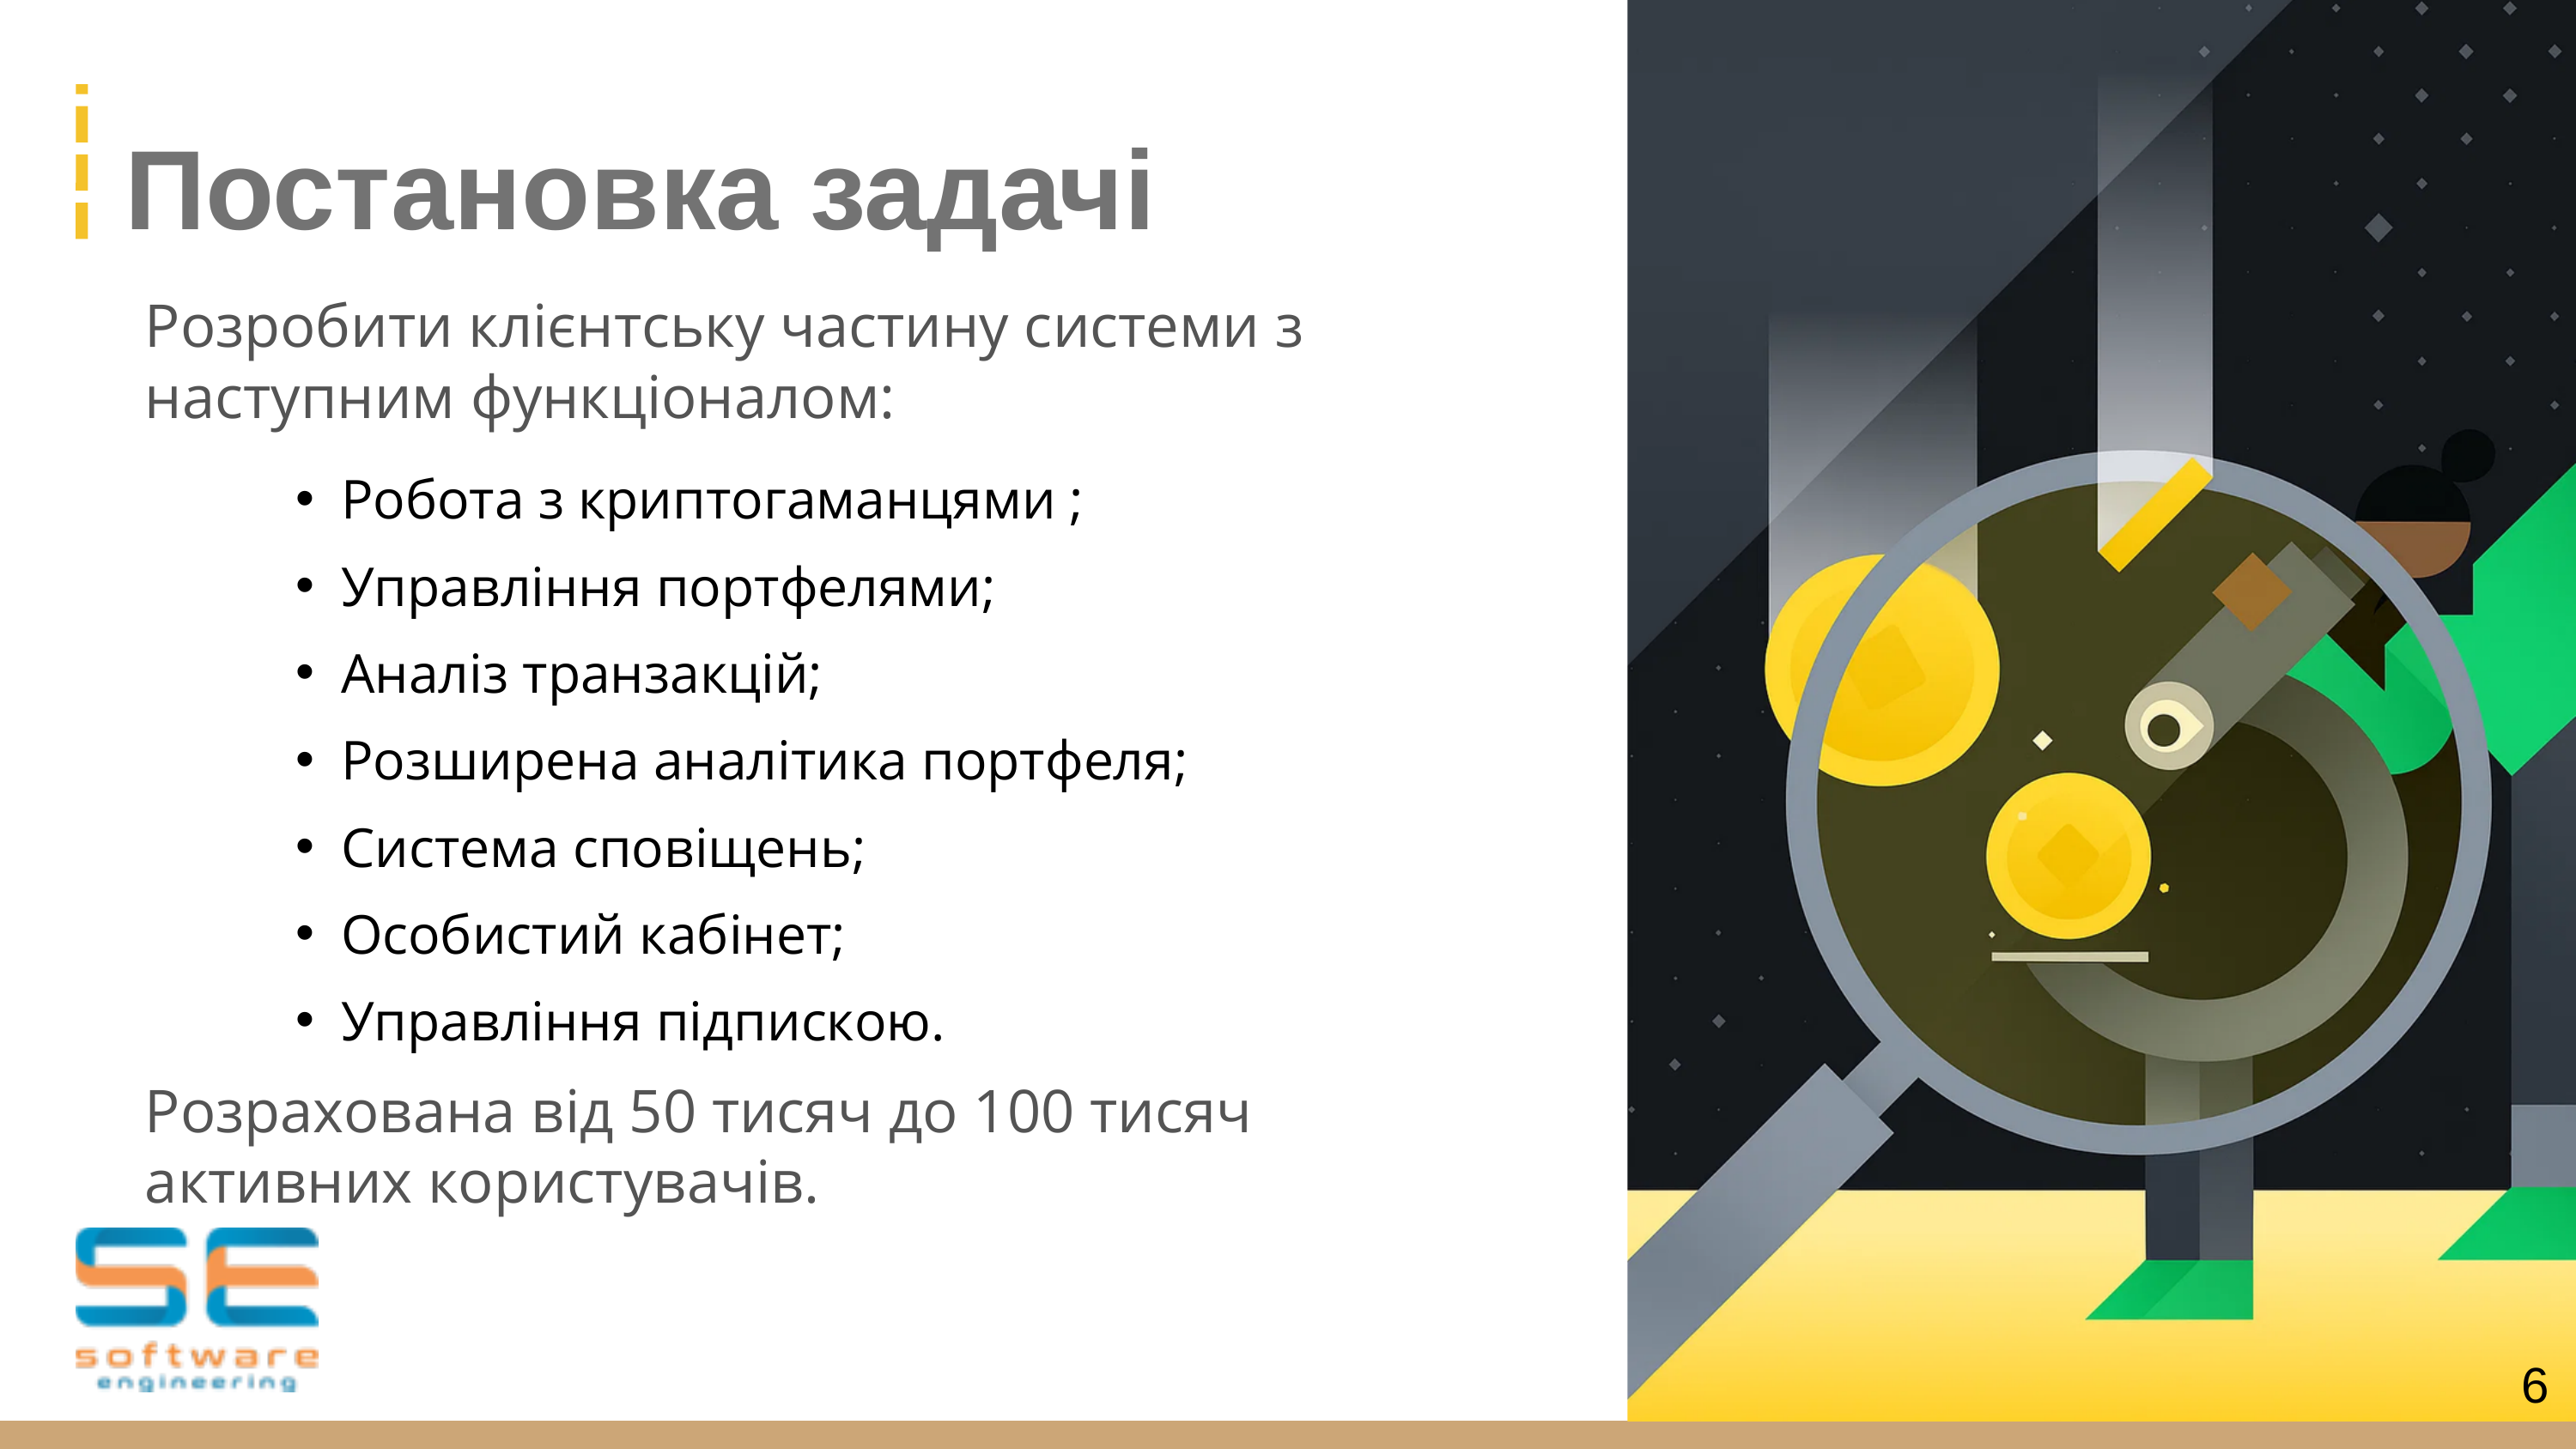

Постановка задачі

Розробити клієнтську частину системи з наступним функціоналом:
Робота з криптогаманцями ;
Управління портфелями;
Аналіз транзакцій;
Розширена аналітика портфеля;
Система сповіщень;
Особистий кабінет;
Управління підпискою.

Розрахована від 50 тисяч до 100 тисяч активних користувачів.

6